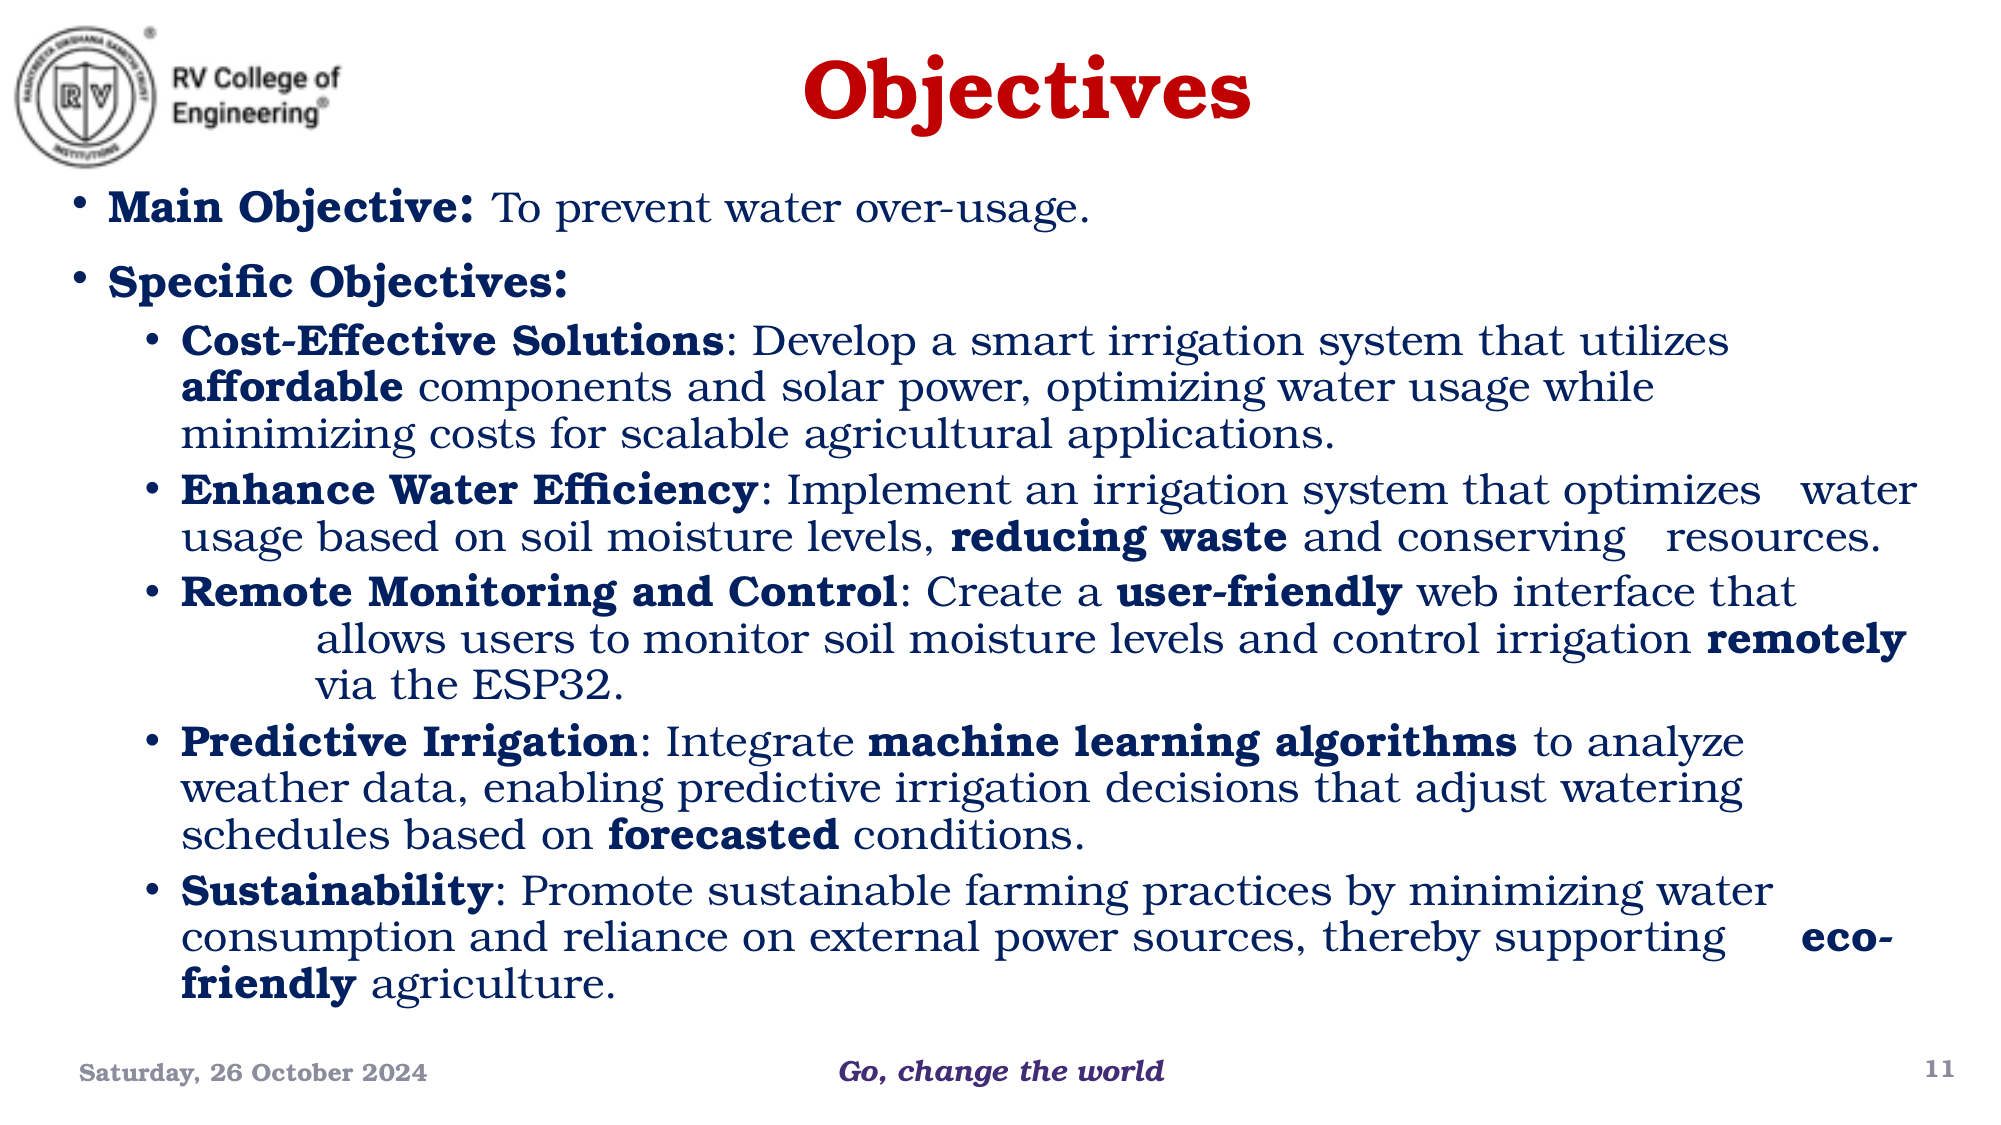

Objectives
Main Objective: To prevent water over-usage.
Specific Objectives:
Cost-Effective Solutions: Develop a smart irrigation system that utilizes 	affordable components and solar power, optimizing water usage while 	minimizing costs for scalable agricultural applications.
Enhance Water Efficiency: Implement an irrigation system that optimizes 	water usage based on soil moisture levels, reducing waste and conserving 	resources.
Remote Monitoring and Control: Create a user-friendly web interface that 	allows users to monitor soil moisture levels and control irrigation remotely 	via the ESP32.
Predictive Irrigation: Integrate machine learning algorithms to analyze 	weather data, enabling predictive irrigation decisions that adjust watering 	schedules based on forecasted conditions.
Sustainability: Promote sustainable farming practices by minimizing water 	consumption and reliance on external power sources, thereby supporting 	eco-friendly agriculture.
Saturday, 26 October 2024
11